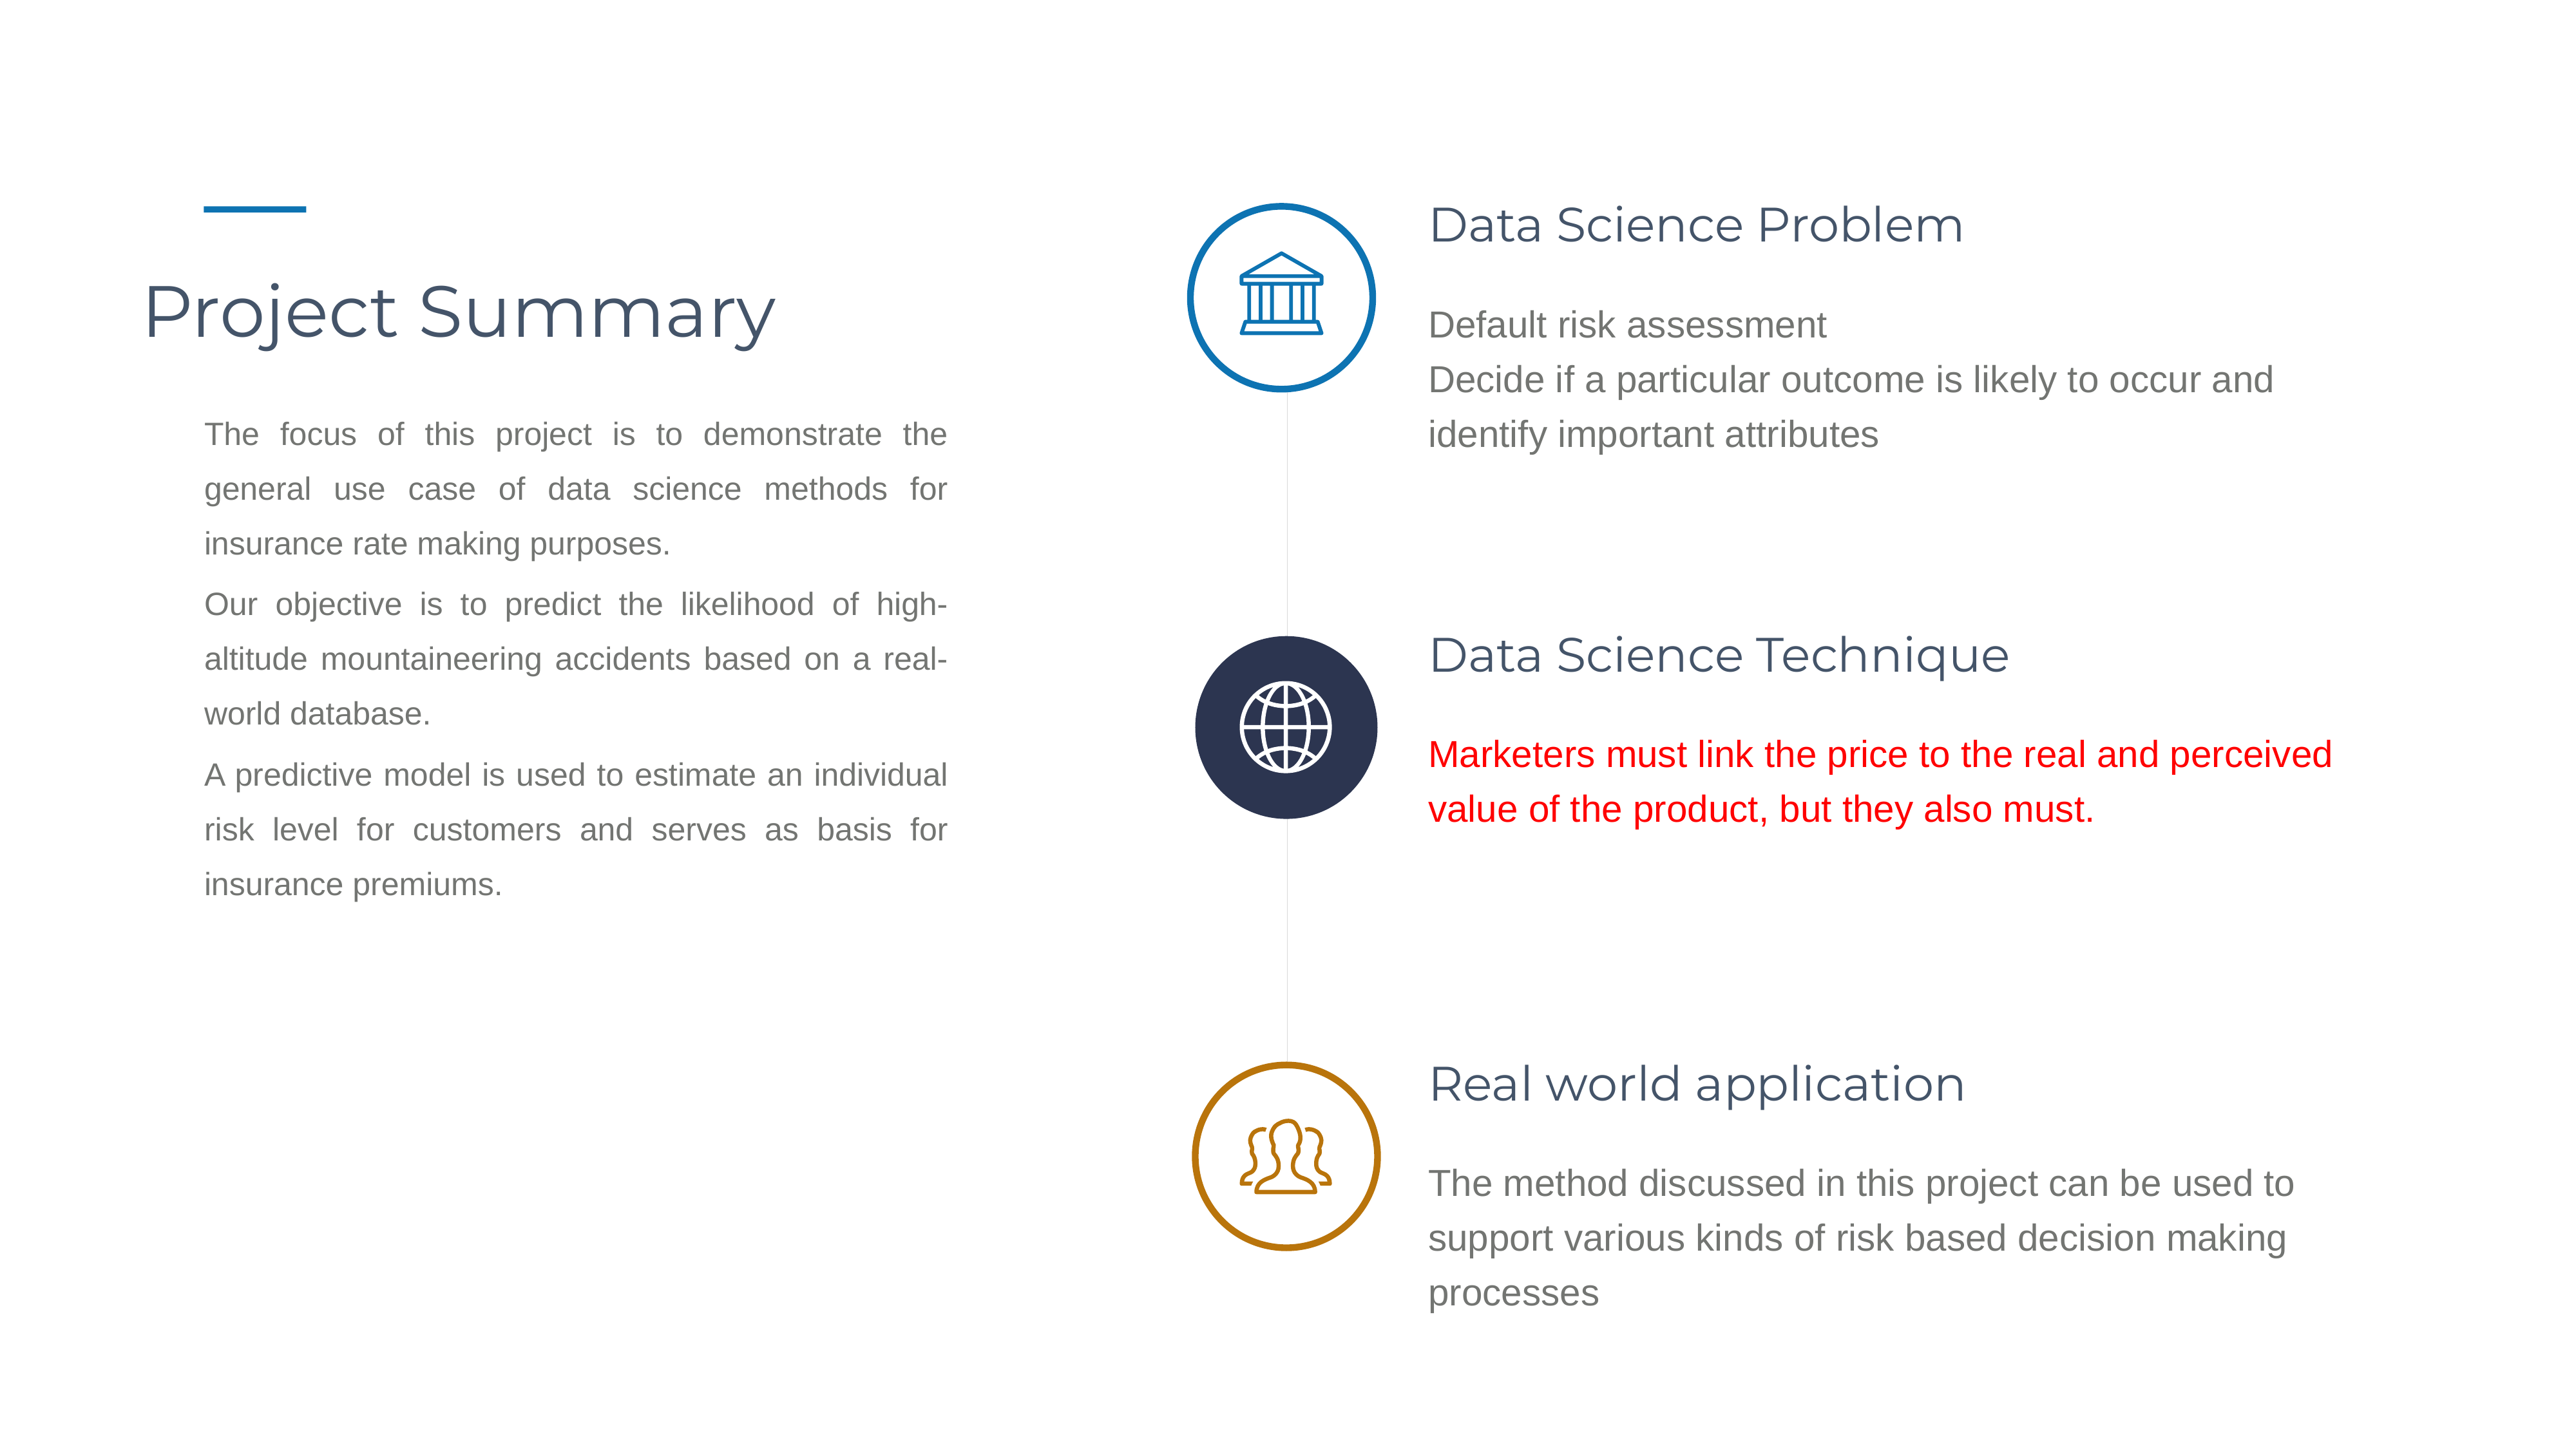

Data Science Problem
Default risk assessment
Decide if a particular outcome is likely to occur and identify important attributes

Project Summary
The focus of this project is to demonstrate the general use case of data science methods for insurance rate making purposes.
Our objective is to predict the likelihood of high-altitude mountaineering accidents based on a real-world database.
A predictive model is used to estimate an individual risk level for customers and serves as basis for insurance premiums.

Data Science Technique
Marketers must link the price to the real and perceived value of the product, but they also must.

Real world application
The method discussed in this project can be used to support various kinds of risk based decision making processes